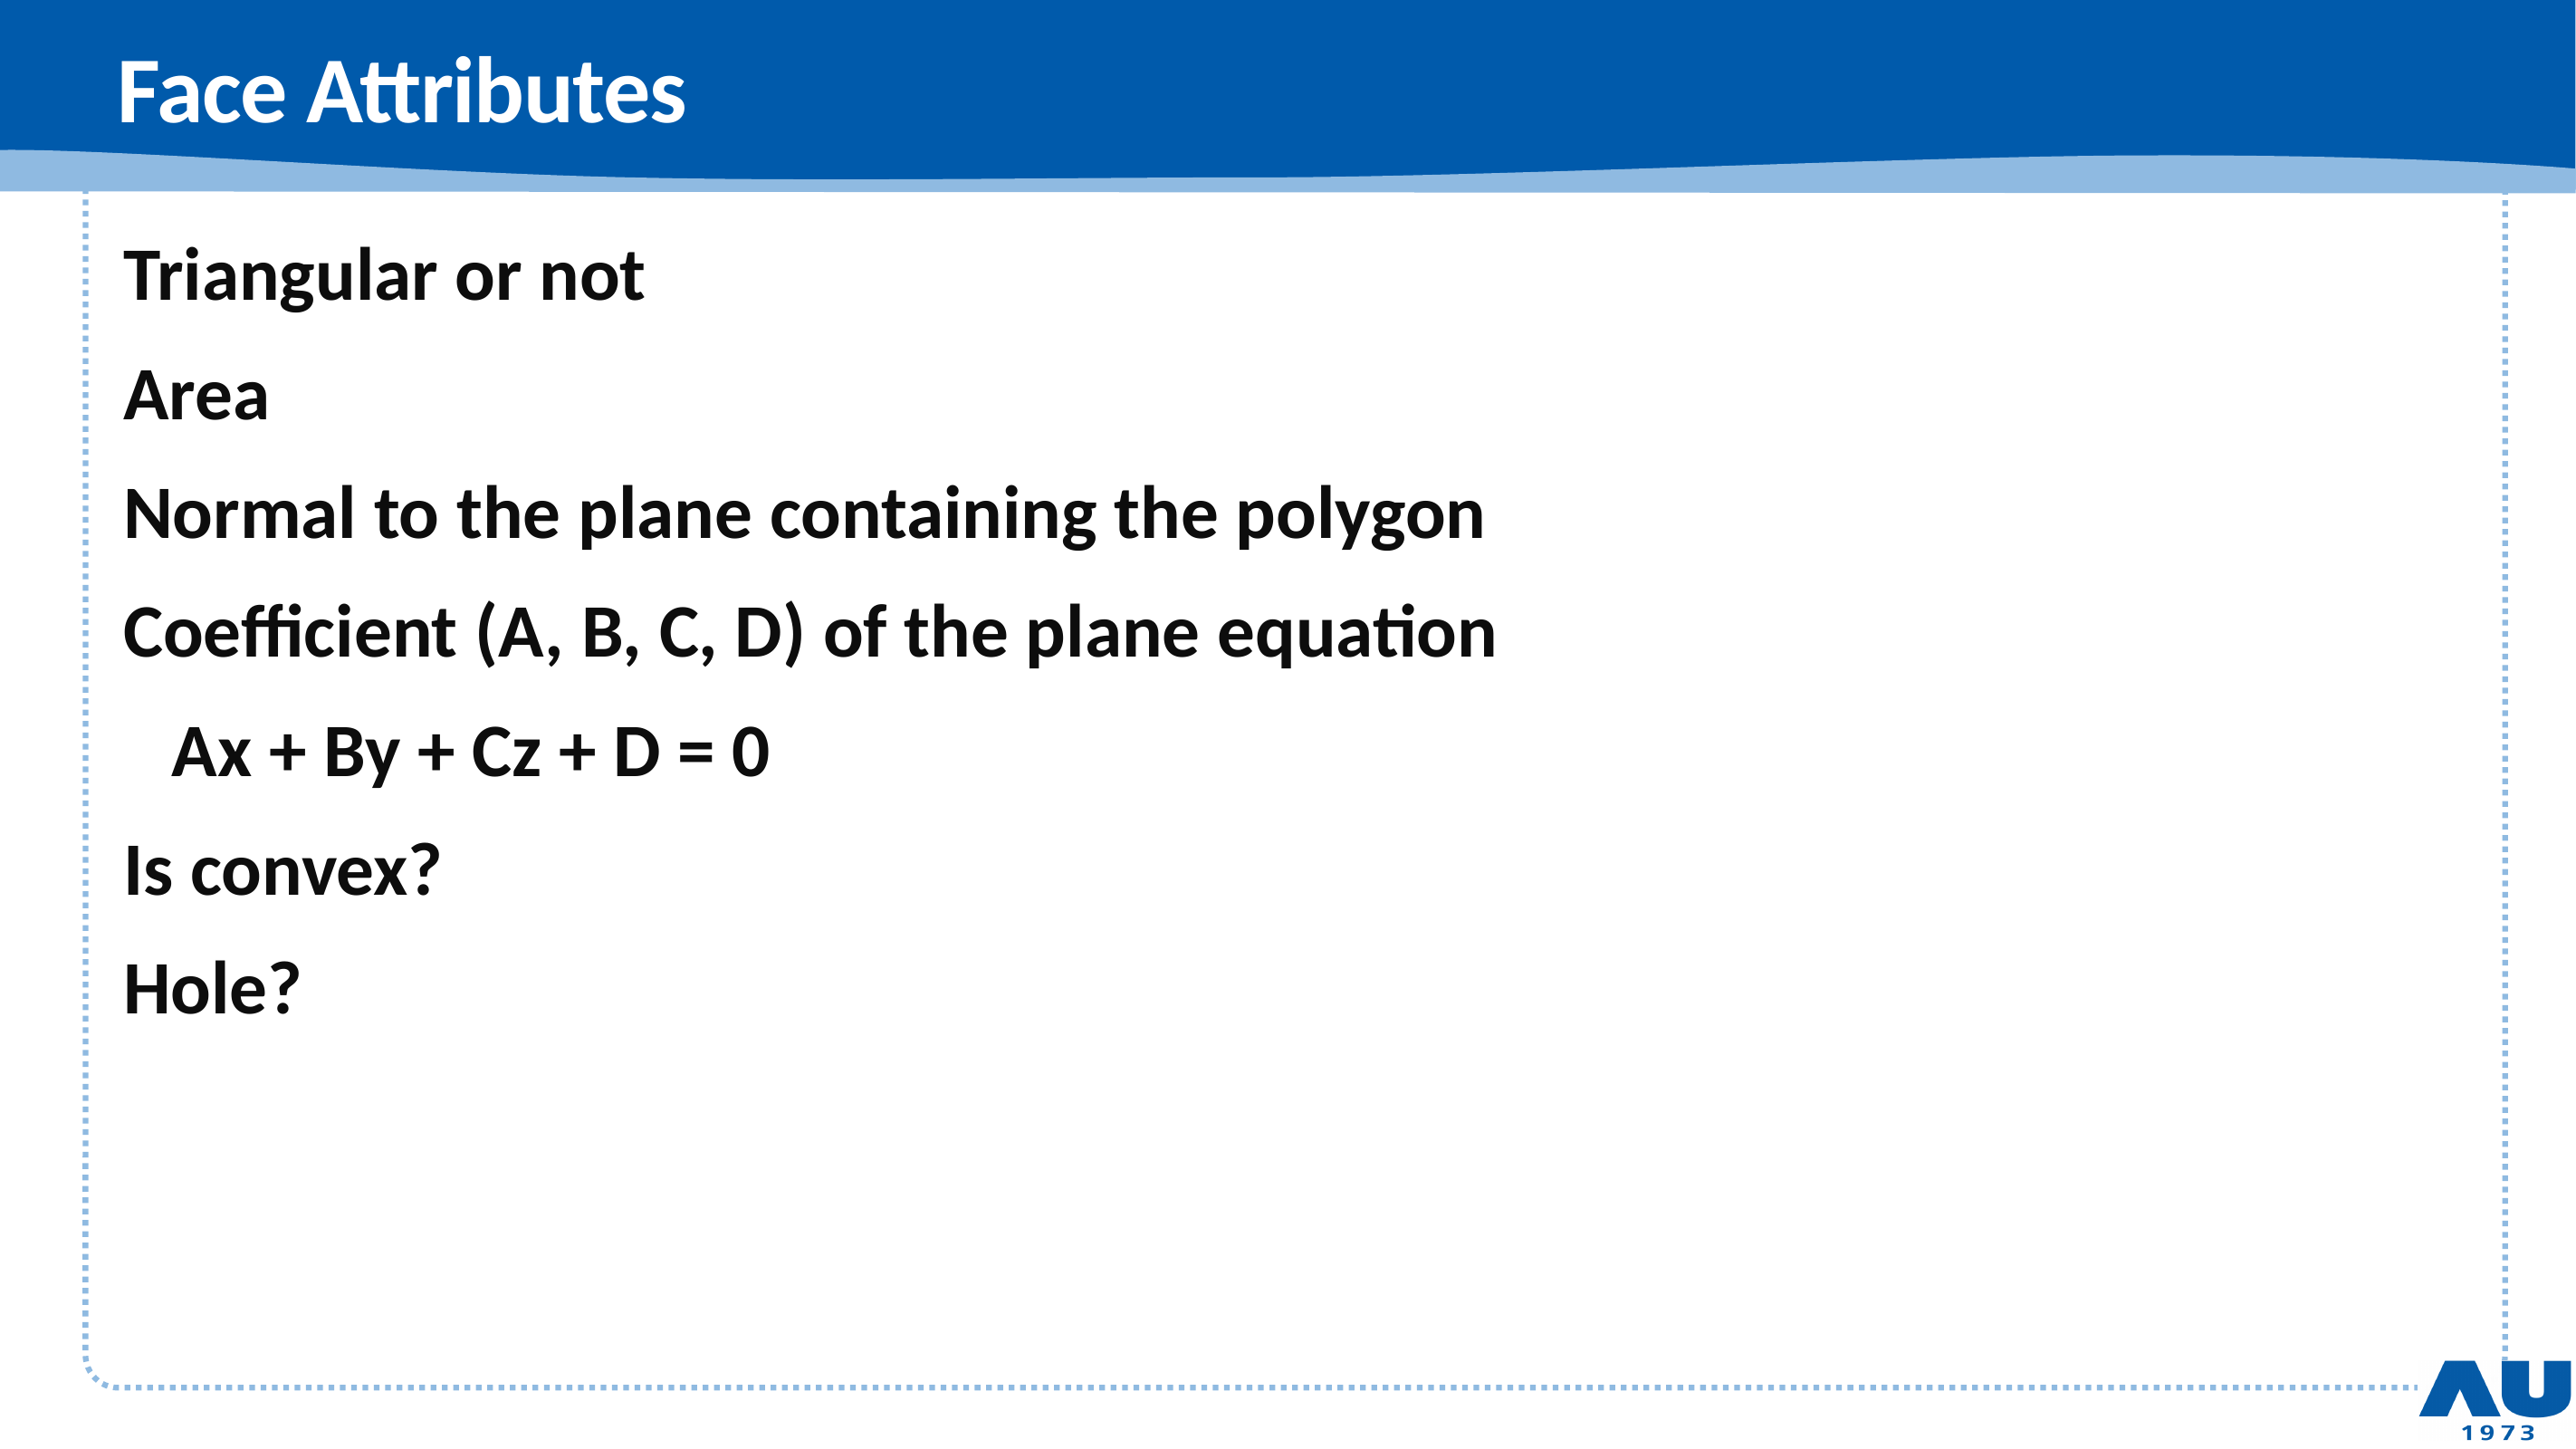

# Face Attributes
Triangular or not
Area
Normal to the plane containing the polygon
Coefficient (A, B, C, D) of the plane equation
    Ax + By + Cz + D = 0
Is convex?
Hole?